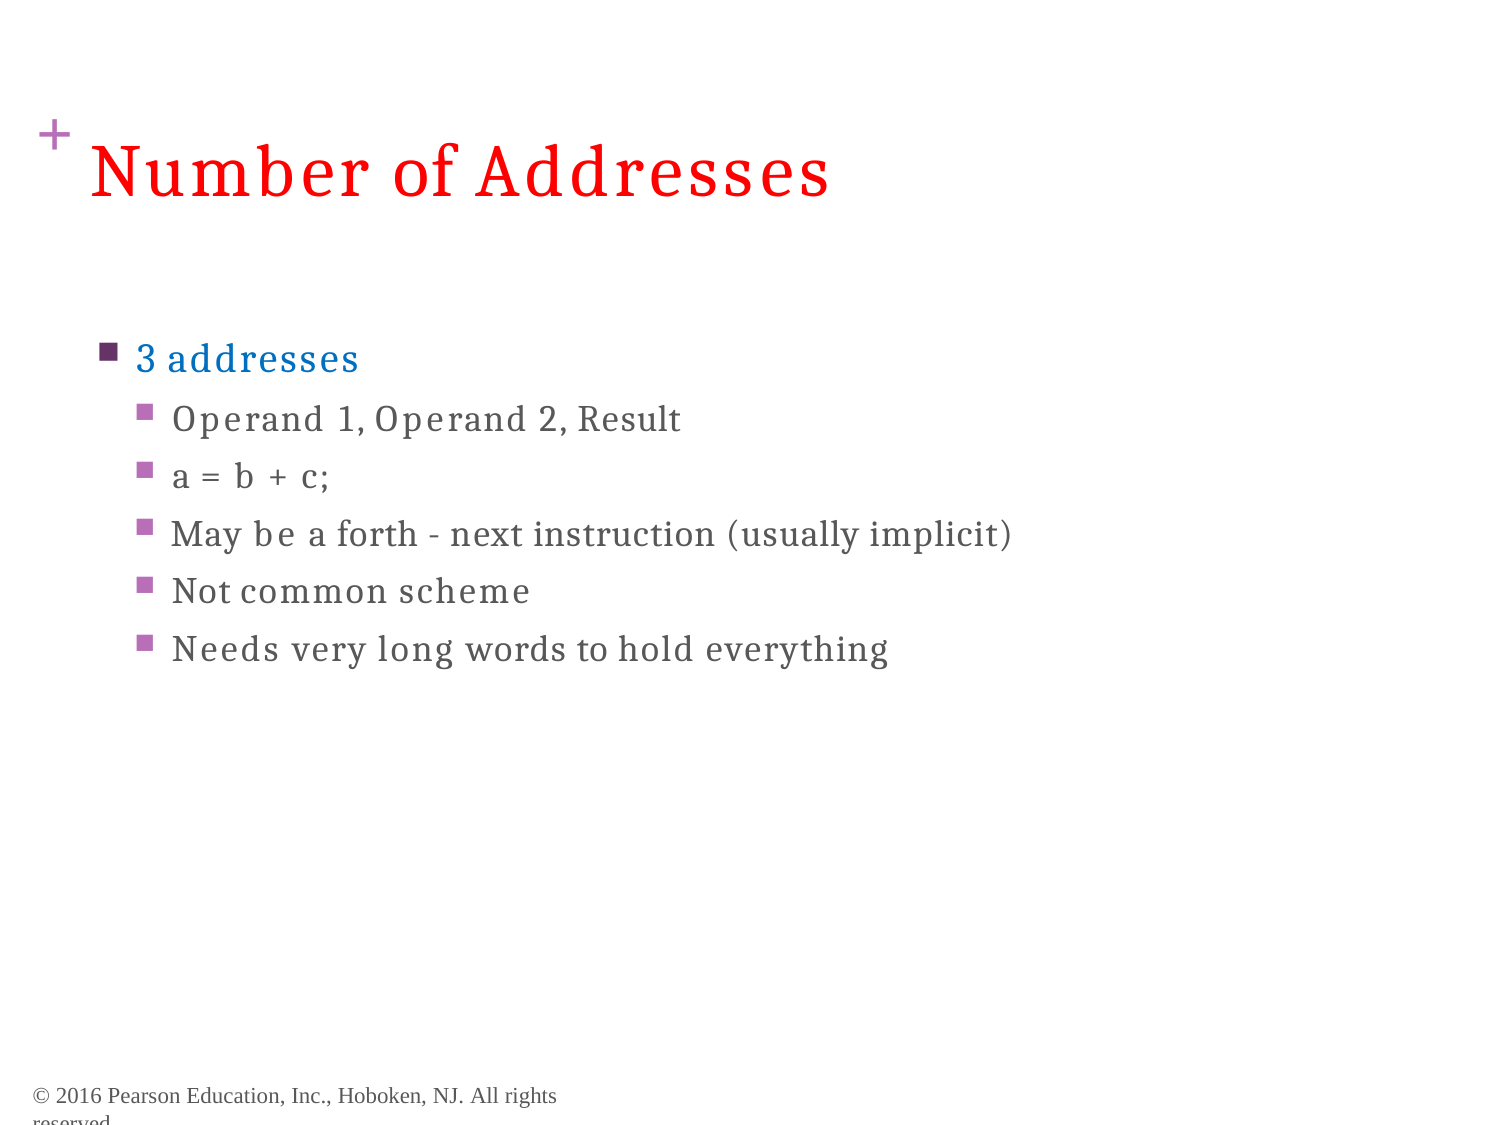

# + Number of Addresses
3 addresses
Operand 1, Operand 2, Result
a = b + c;
May be a forth - next instruction (usually implicit)
Not common scheme
Needs very long words to hold everything
© 2016 Pearson Education, Inc., Hoboken, NJ. All rights reserved.